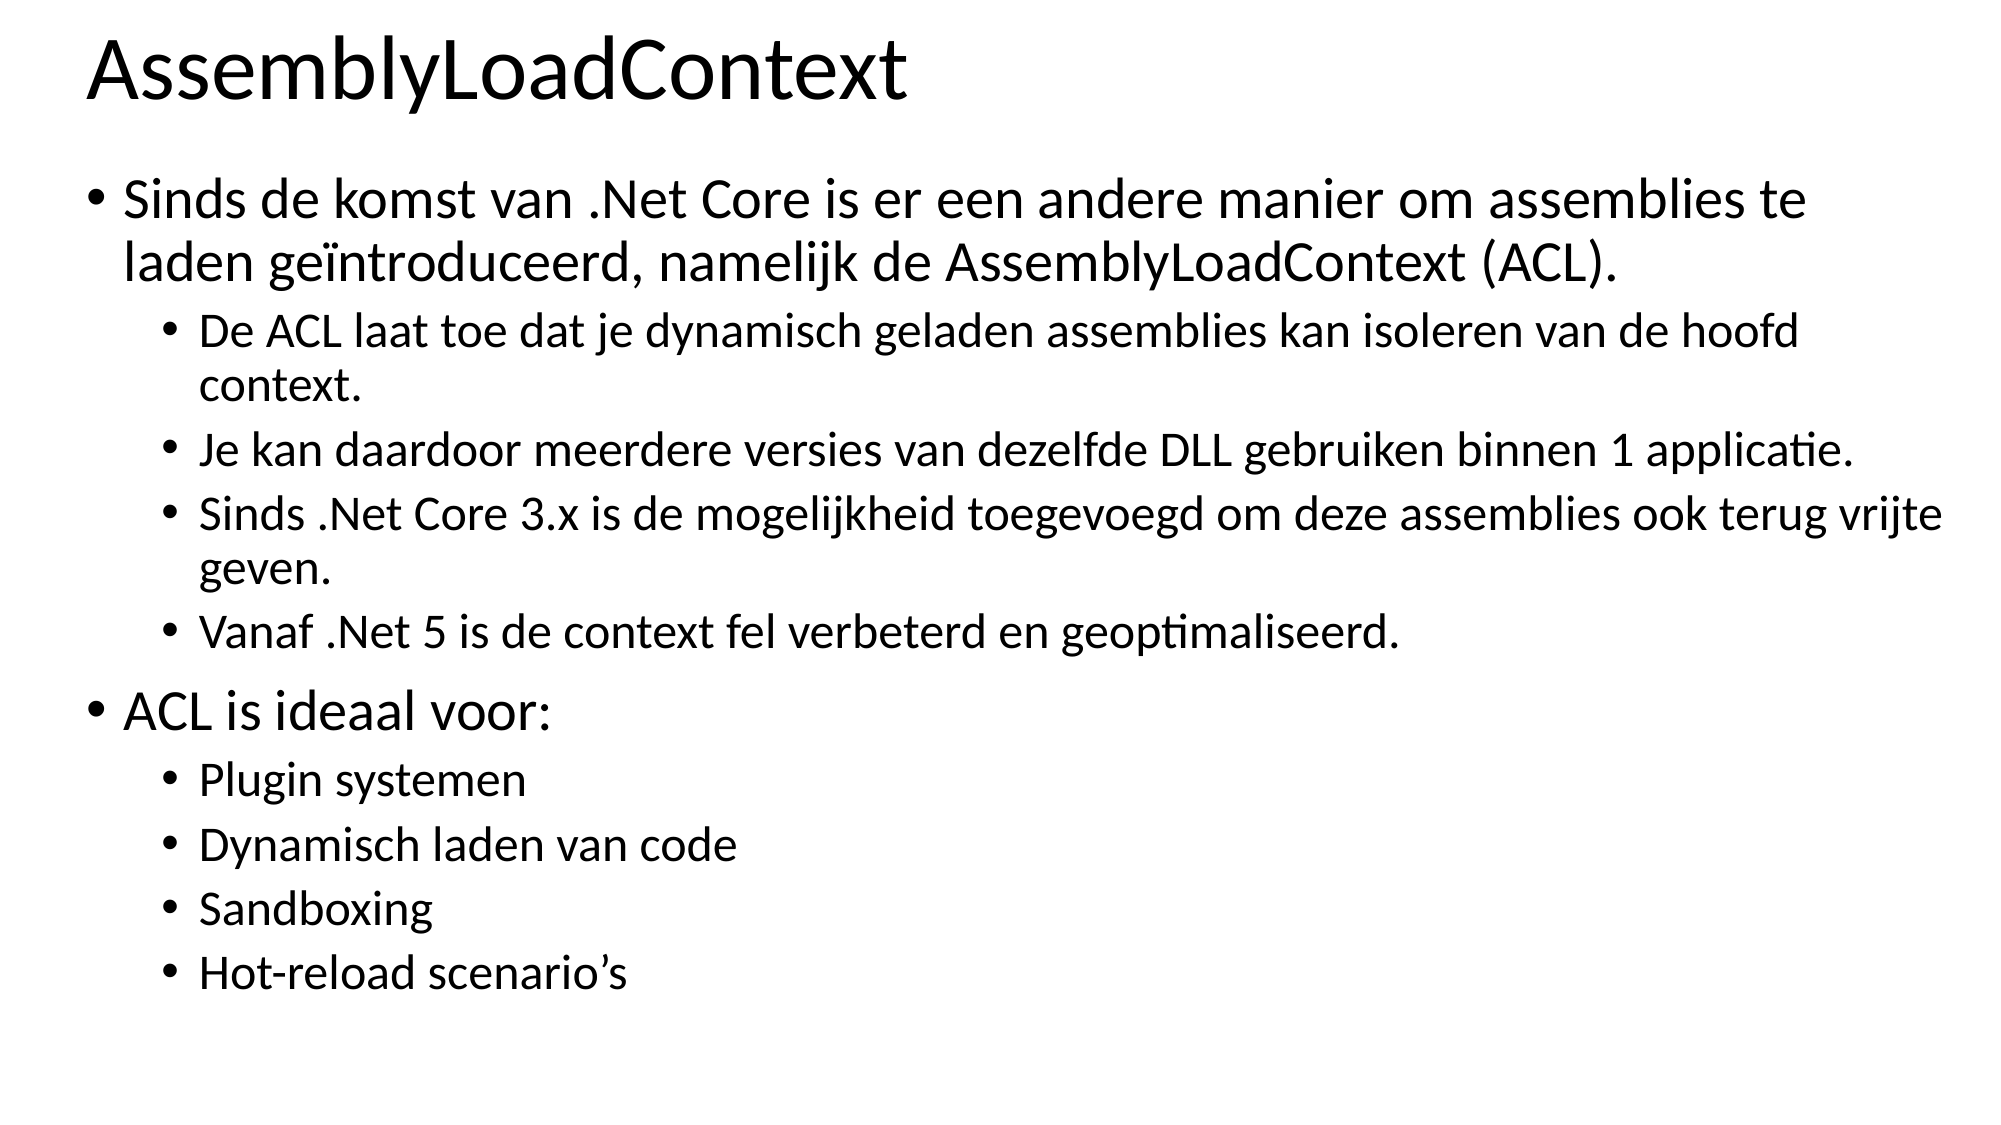

# AssemblyLoadContext
Sinds de komst van .Net Core is er een andere manier om assemblies te laden geïntroduceerd, namelijk de AssemblyLoadContext (ACL).
De ACL laat toe dat je dynamisch geladen assemblies kan isoleren van de hoofd context.
Je kan daardoor meerdere versies van dezelfde DLL gebruiken binnen 1 applicatie.
Sinds .Net Core 3.x is de mogelijkheid toegevoegd om deze assemblies ook terug vrijte geven.
Vanaf .Net 5 is de context fel verbeterd en geoptimaliseerd.
ACL is ideaal voor:
Plugin systemen
Dynamisch laden van code
Sandboxing
Hot-reload scenario’s